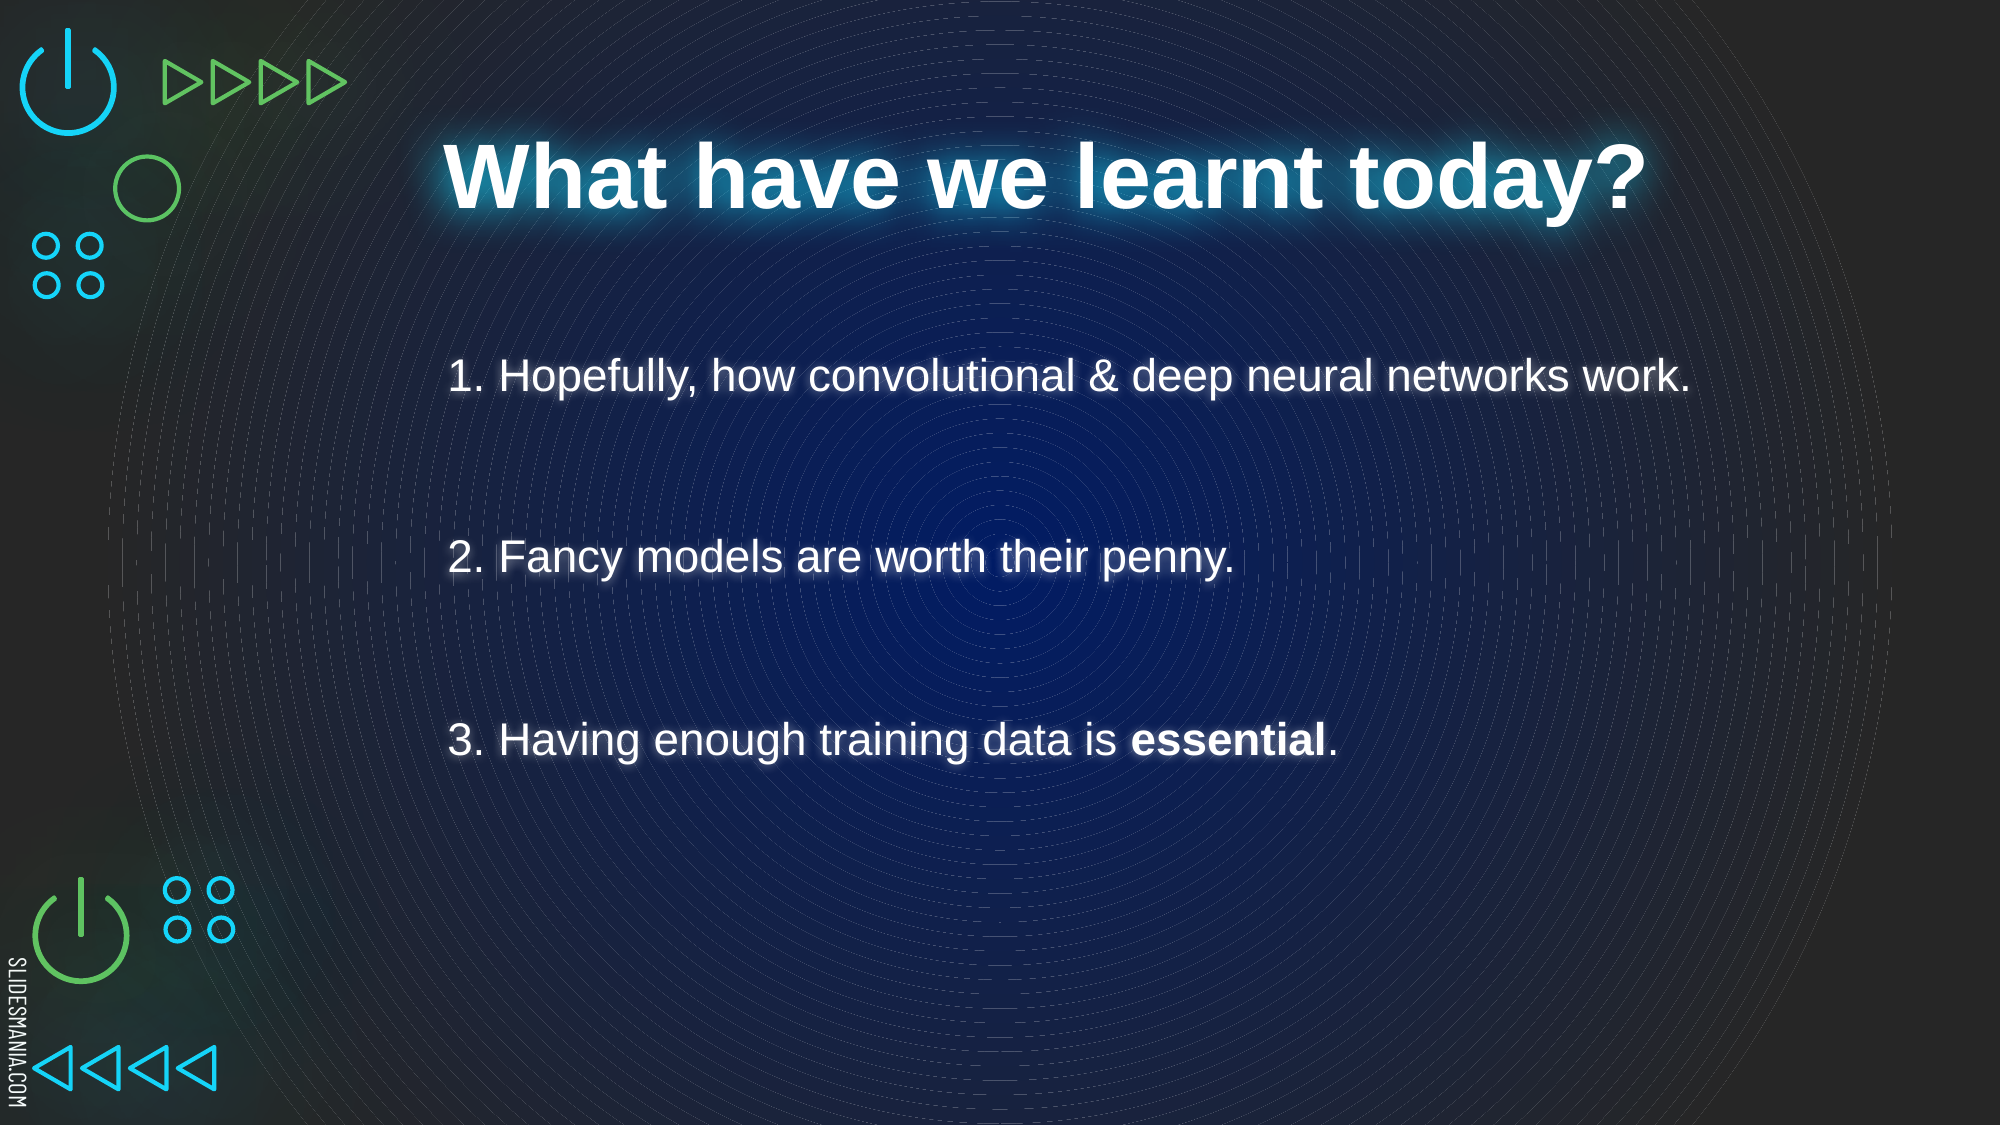

# What have we learnt today?
1. Hopefully, how convolutional & deep neural networks work.
2. Fancy models are worth their penny.
3. Having enough training data is essential.